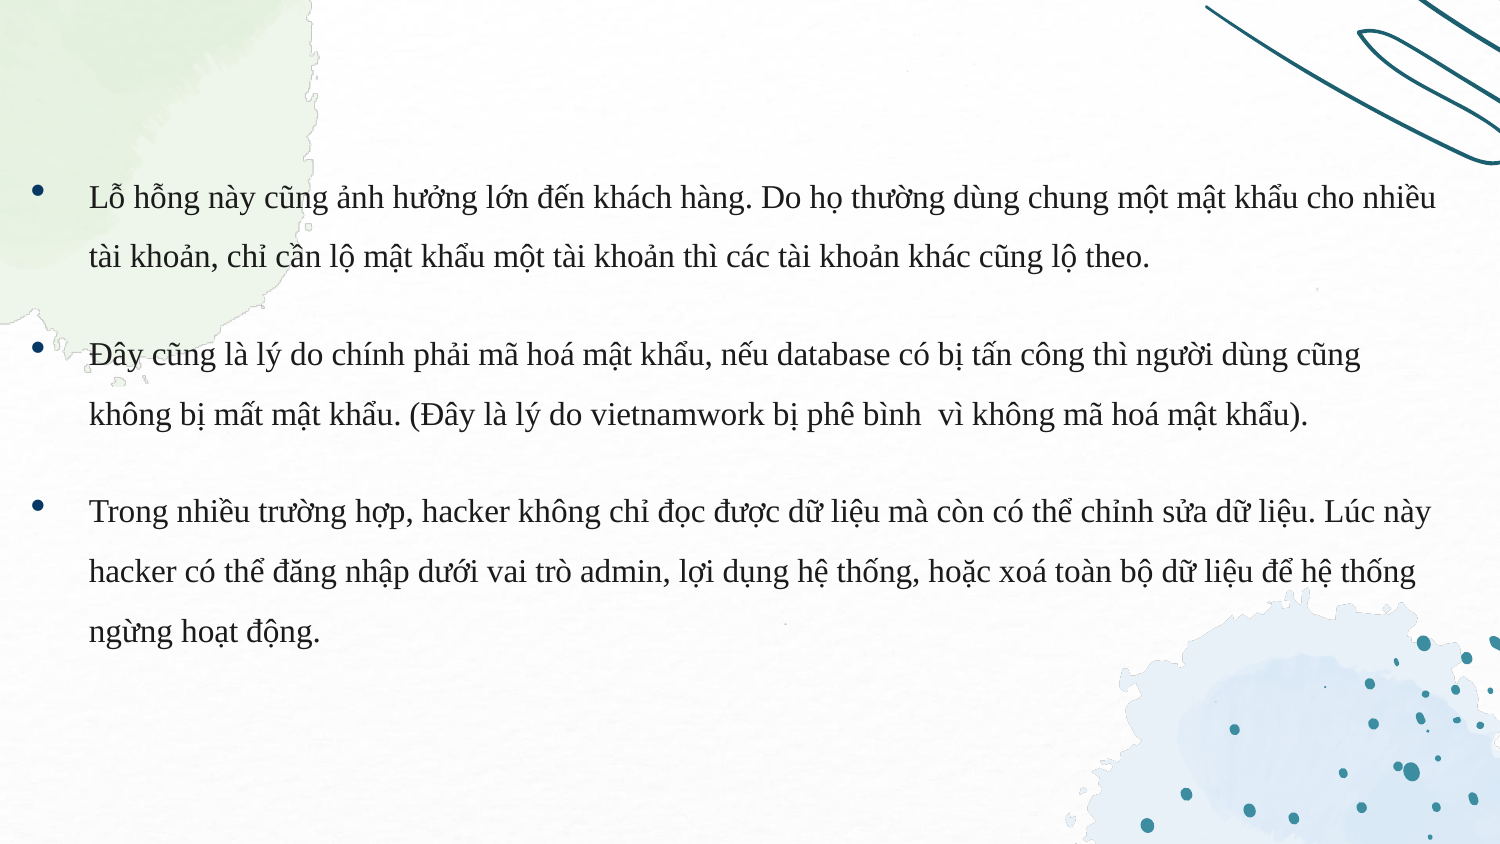

Lỗ hỗng này cũng ảnh hưởng lớn đến khách hàng. Do họ thường dùng chung một mật khẩu cho nhiều tài khoản, chỉ cần lộ mật khẩu một tài khoản thì các tài khoản khác cũng lộ theo.
Đây cũng là lý do chính phải mã hoá mật khẩu, nếu database có bị tấn công thì người dùng cũng không bị mất mật khẩu. (Đây là lý do vietnamwork bị phê bình  vì không mã hoá mật khẩu).
Trong nhiều trường hợp, hacker không chỉ đọc được dữ liệu mà còn có thể chỉnh sửa dữ liệu. Lúc này hacker có thể đăng nhập dưới vai trò admin, lợi dụng hệ thống, hoặc xoá toàn bộ dữ liệu để hệ thống ngừng hoạt động.